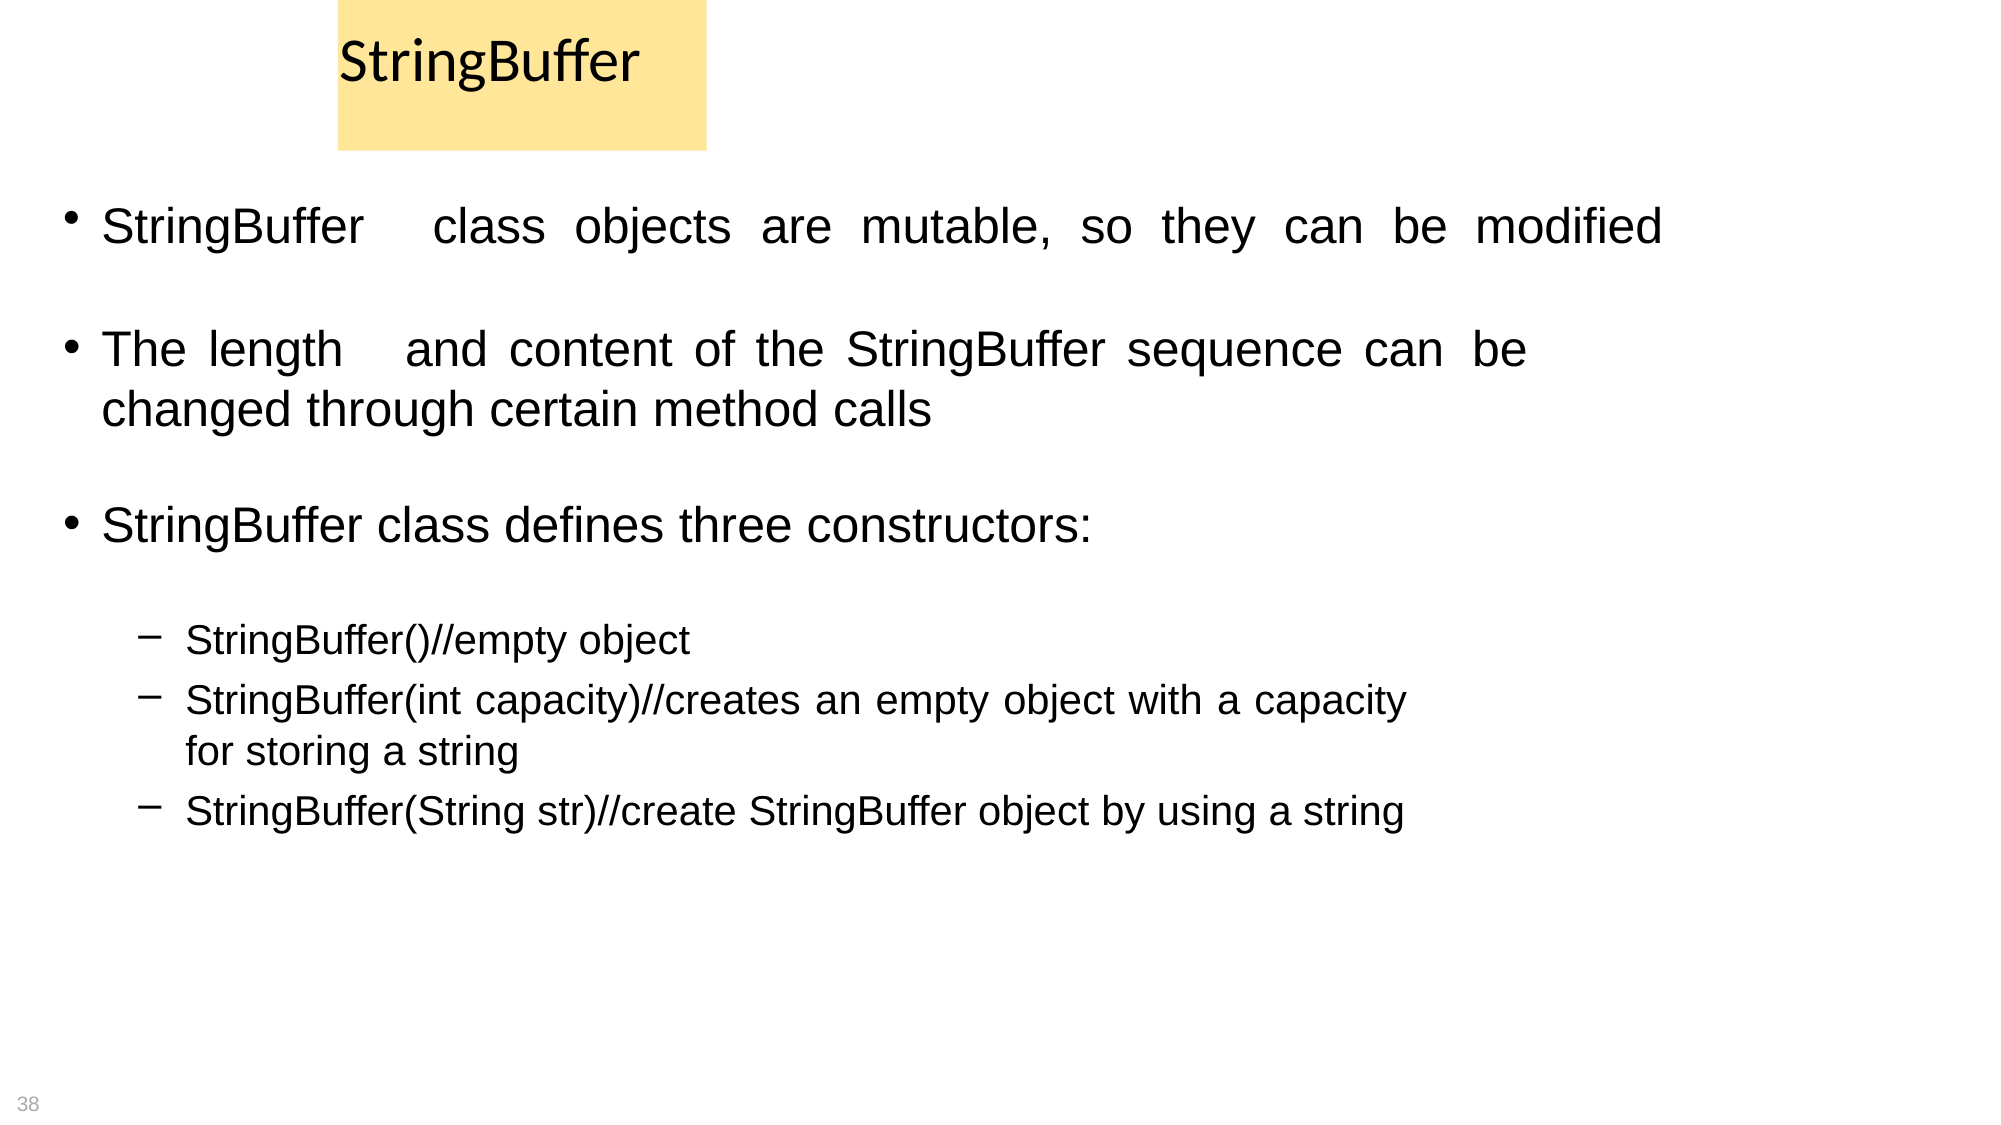

# StringBuffer
StringBuffer	class	objects	are	mutable,	so	they	can	be  modified

The length	and content of the StringBuffer sequence can  be changed through certain method calls

StringBuffer class defines three constructors:

StringBuffer()//empty object
StringBuffer(int capacity)//creates an empty object with a capacity
for storing a string
StringBuffer(String str)//create StringBuffer object by using a string
38